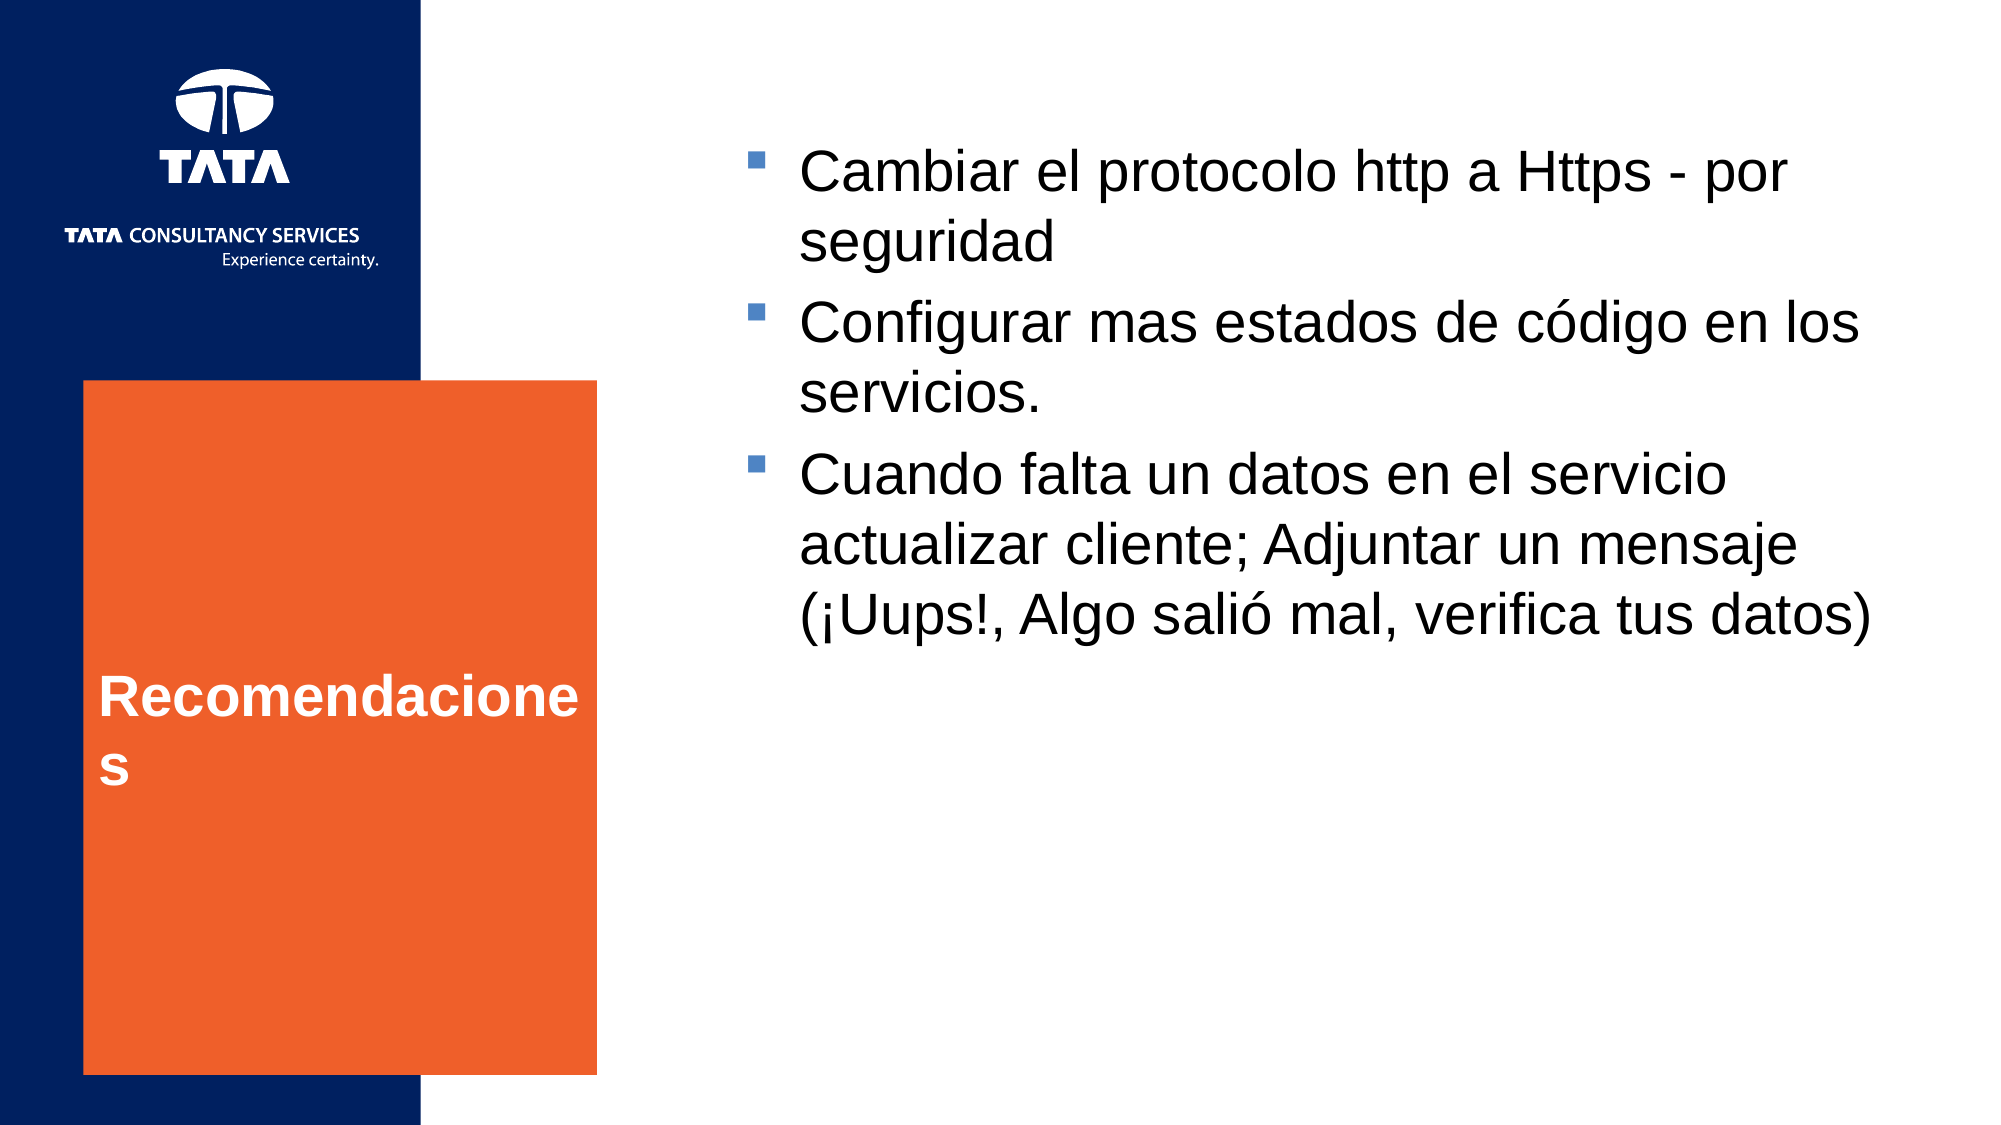

Cambiar el protocolo http a Https - por seguridad
Configurar mas estados de código en los servicios.
Cuando falta un datos en el servicio actualizar cliente; Adjuntar un mensaje (¡Uups!, Algo salió mal, verifica tus datos)
# Recomendaciones